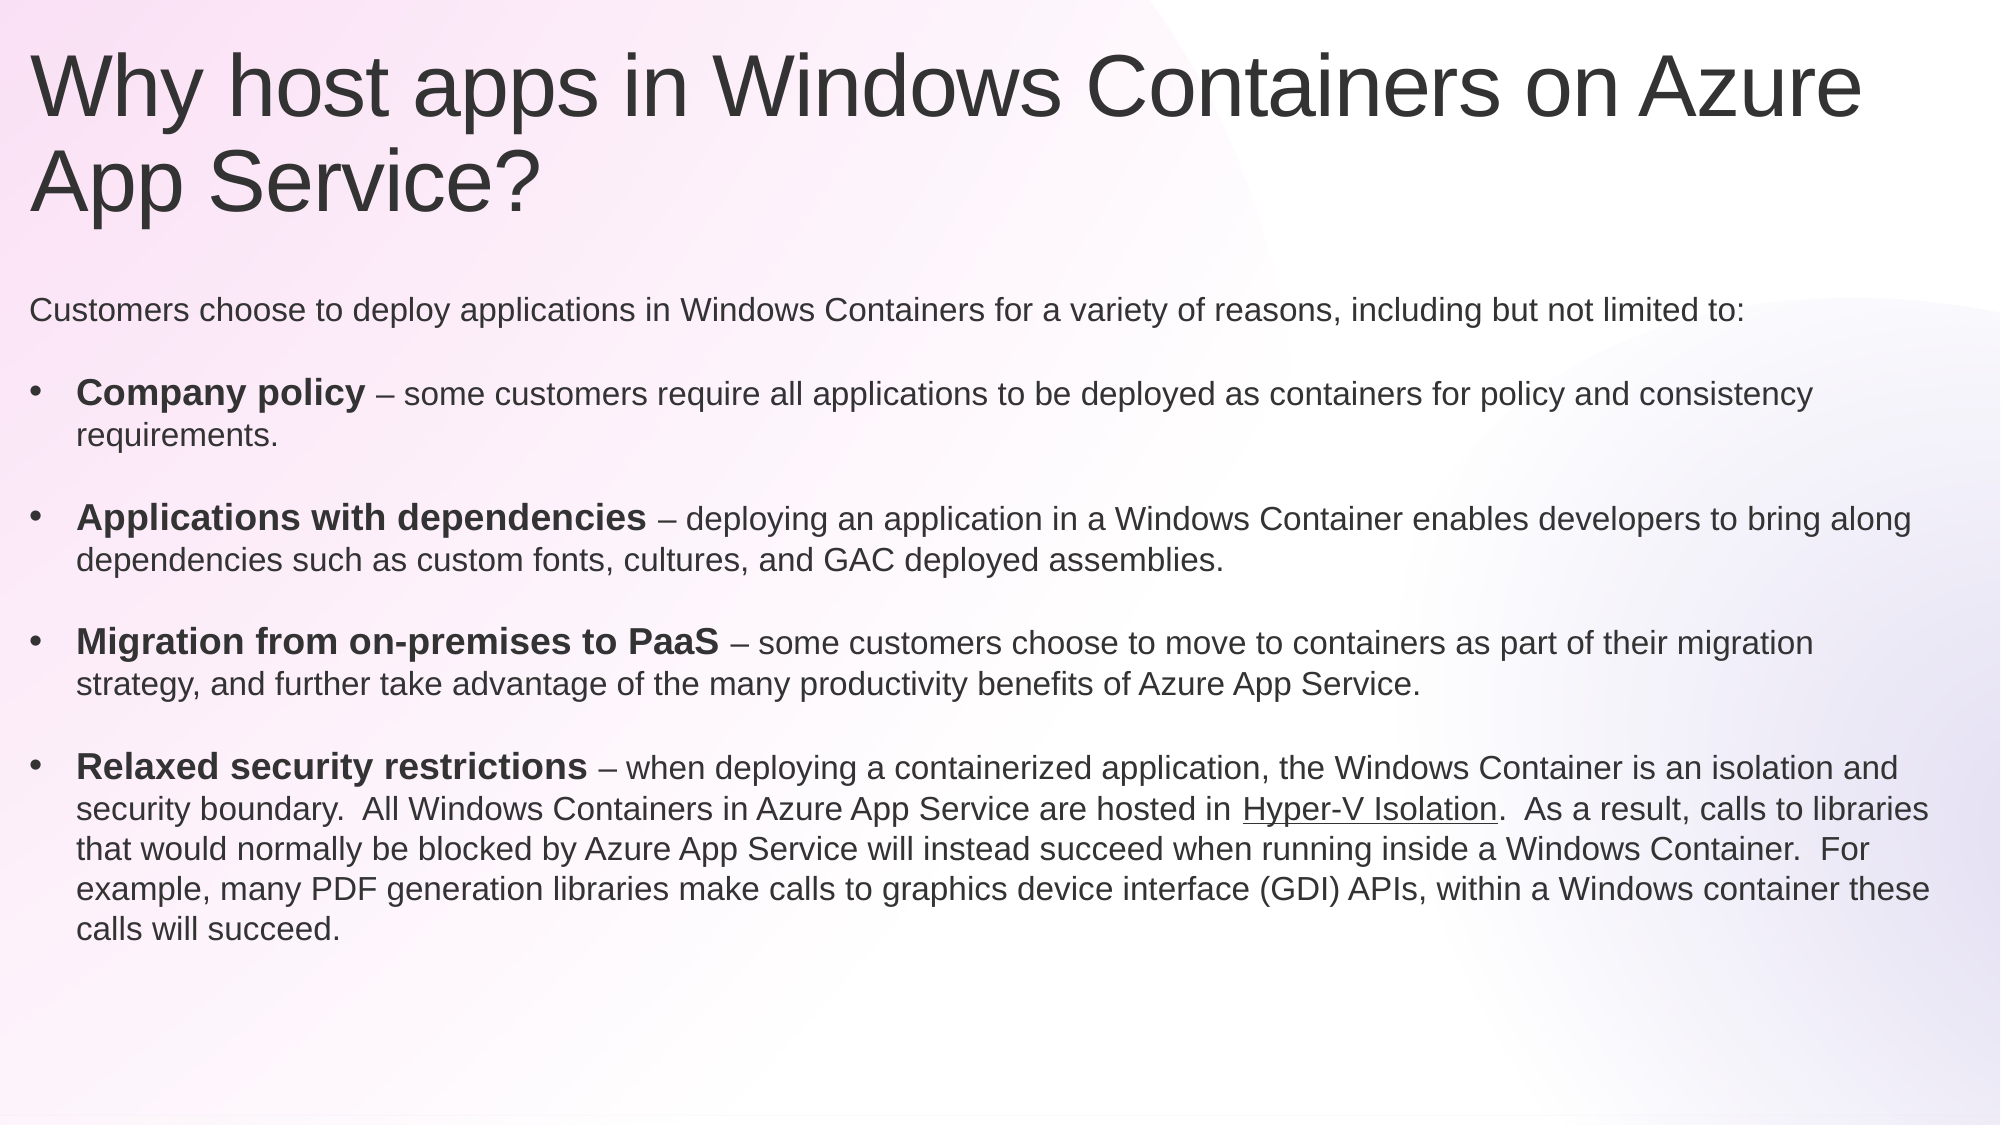

Why host apps in Windows Containers on Azure App Service?
Customers choose to deploy applications in Windows Containers for a variety of reasons, including but not limited to:

Company policy – some customers require all applications to be deployed as containers for policy and consistency requirements.

Applications with dependencies – deploying an application in a Windows Container enables developers to bring along dependencies such as custom fonts, cultures, and GAC deployed assemblies.

Migration from on-premises to PaaS – some customers choose to move to containers as part of their migration strategy, and further take advantage of the many productivity benefits of Azure App Service.

Relaxed security restrictions – when deploying a containerized application, the Windows Container is an isolation and security boundary.  All Windows Containers in Azure App Service are hosted in Hyper-V Isolation.  As a result, calls to libraries that would normally be blocked by Azure App Service will instead succeed when running inside a Windows Container.  For example, many PDF generation libraries make calls to graphics device interface (GDI) APIs, within a Windows container these calls will succeed.